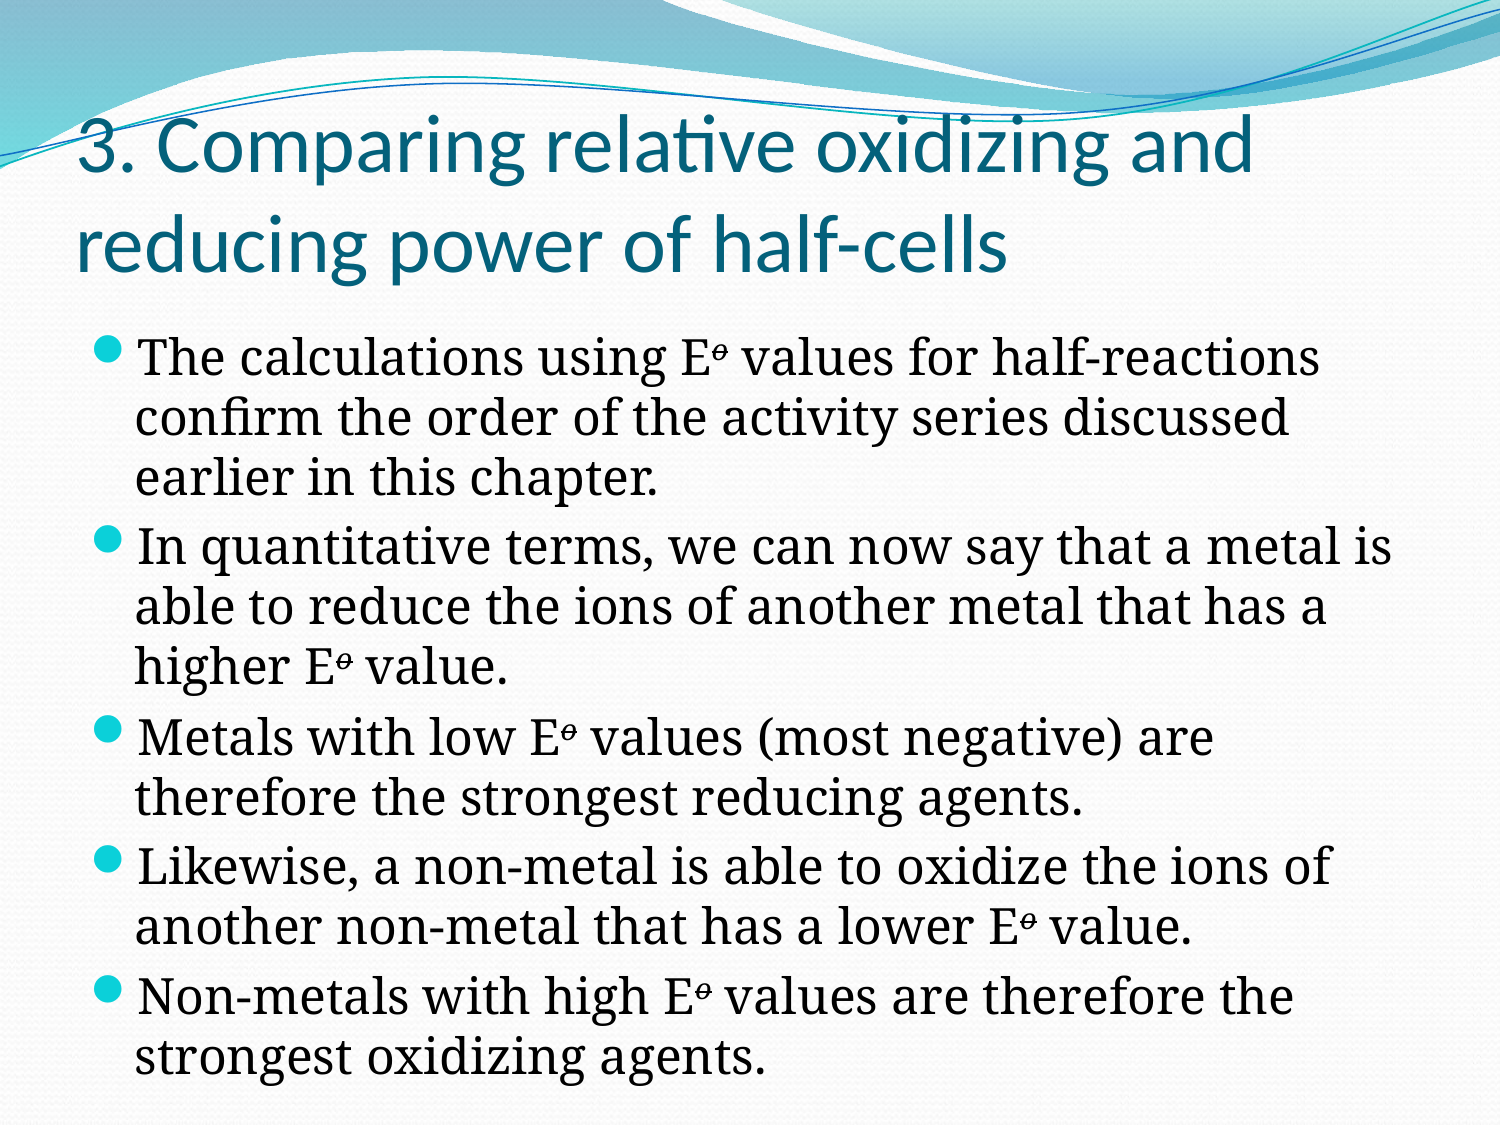

# 3. Comparing relative oxidizing and reducing power of half-cells
The calculations using Eo values for half-reactions confirm the order of the activity series discussed earlier in this chapter.
In quantitative terms, we can now say that a metal is able to reduce the ions of another metal that has a higher Eo value.
Metals with low Eo values (most negative) are therefore the strongest reducing agents.
Likewise, a non-metal is able to oxidize the ions of another non-metal that has a lower Eo value.
Non-metals with high Eo values are therefore the strongest oxidizing agents.